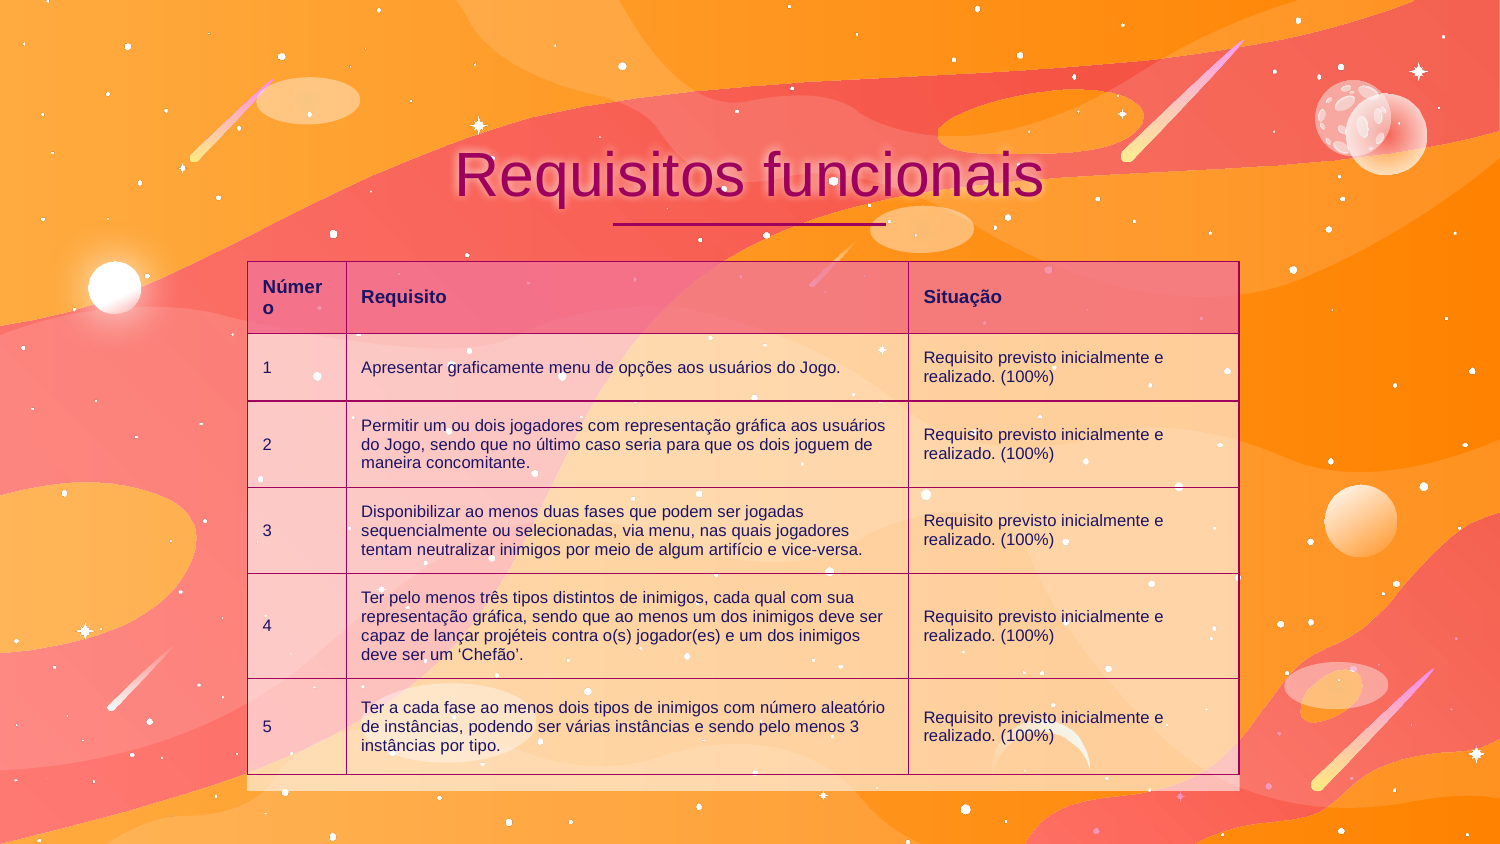

Requisitos funcionais
| Número | Requisito | Situação |
| --- | --- | --- |
| 1 | Apresentar graficamente menu de opções aos usuários do Jogo. | Requisito previsto inicialmente e realizado. (100%) |
| 2 | Permitir um ou dois jogadores com representação gráfica aos usuários do Jogo, sendo que no último caso seria para que os dois joguem de maneira concomitante. | Requisito previsto inicialmente e realizado. (100%) |
| 3 | Disponibilizar ao menos duas fases que podem ser jogadas sequencialmente ou selecionadas, via menu, nas quais jogadores tentam neutralizar inimigos por meio de algum artifício e vice-versa. | Requisito previsto inicialmente e realizado. (100%) |
| 4 | Ter pelo menos três tipos distintos de inimigos, cada qual com sua representação gráfica, sendo que ao menos um dos inimigos deve ser capaz de lançar projéteis contra o(s) jogador(es) e um dos inimigos deve ser um ‘Chefão’. | Requisito previsto inicialmente e realizado. (100%) |
| 5 | Ter a cada fase ao menos dois tipos de inimigos com número aleatório de instâncias, podendo ser várias instâncias e sendo pelo menos 3 instâncias por tipo. | Requisito previsto inicialmente e realizado. (100%) |